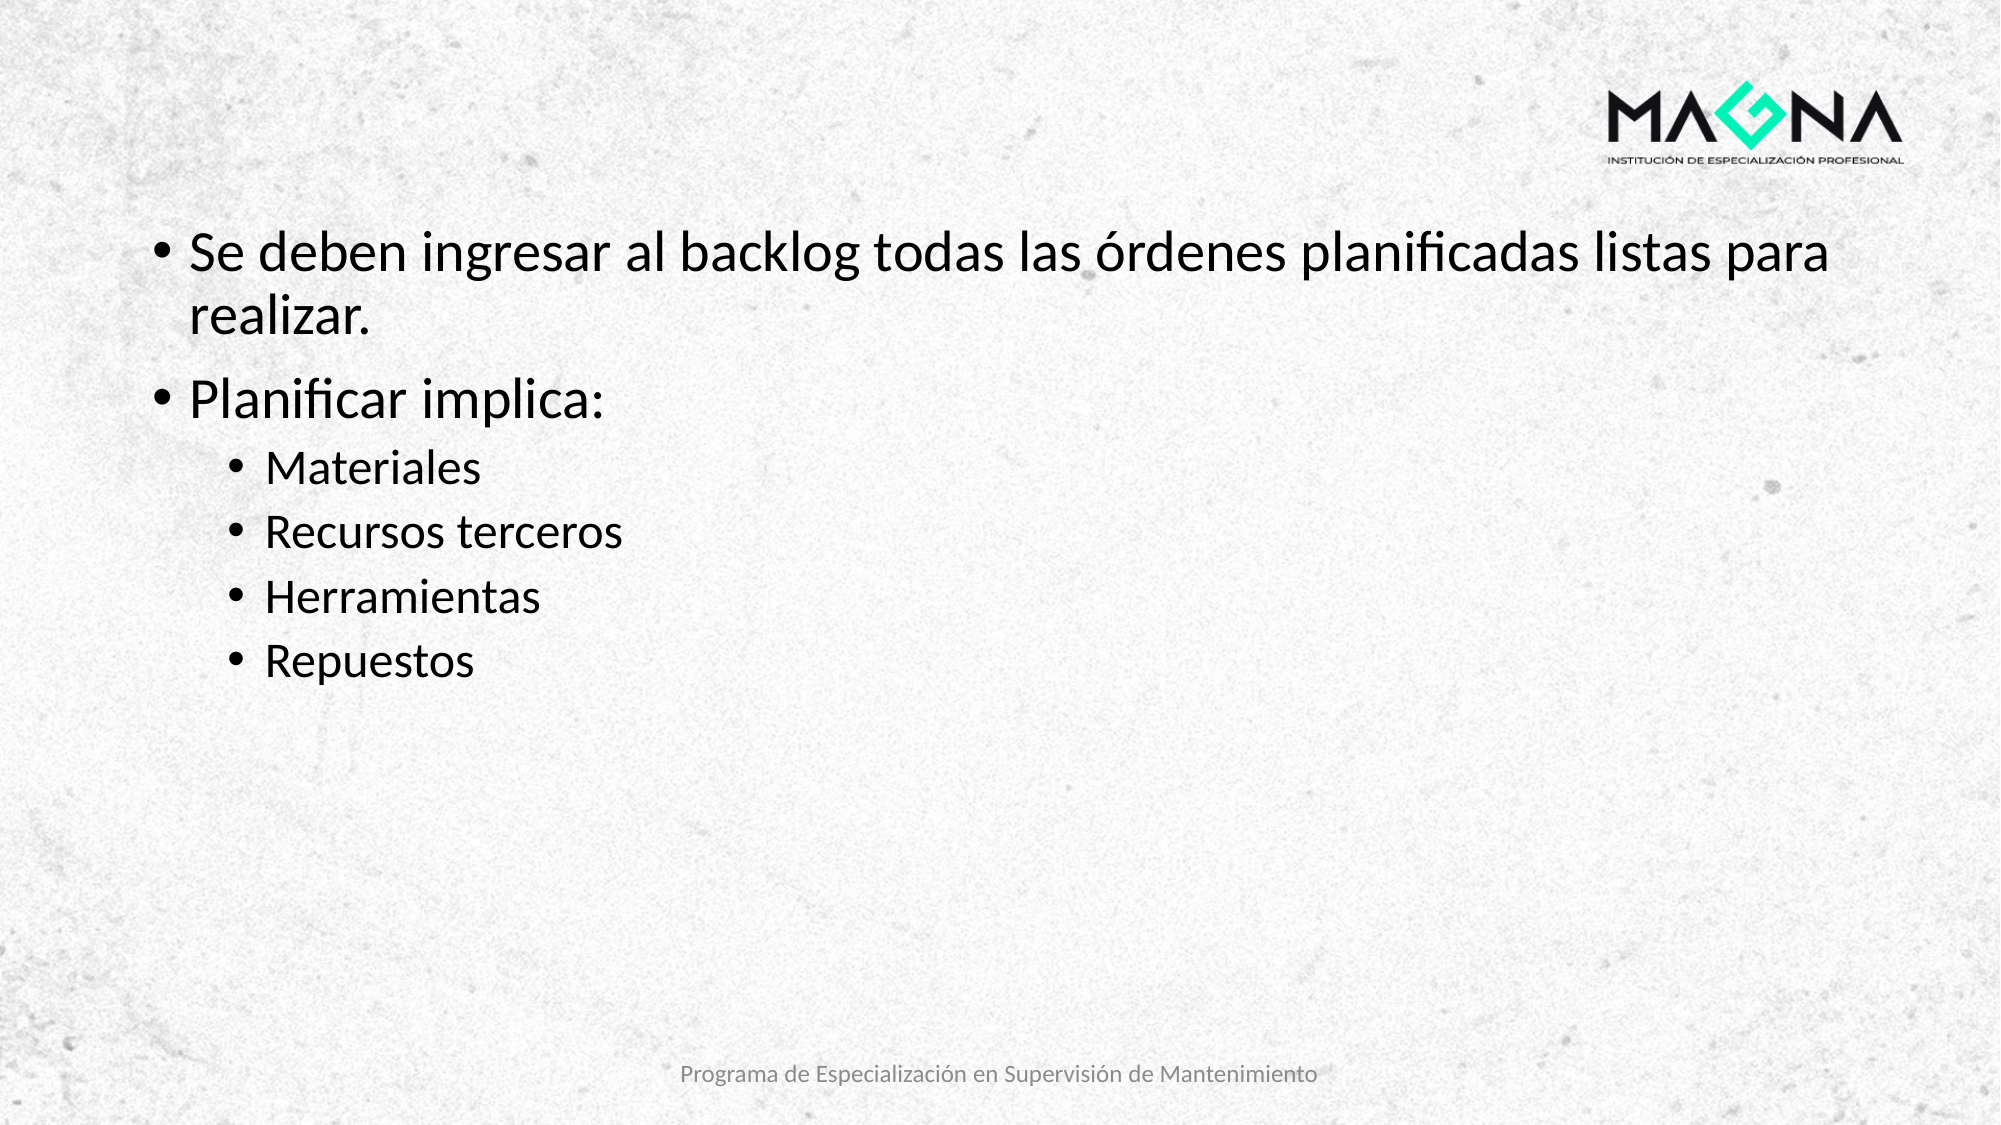

Se deben ingresar al backlog todas las órdenes planificadas listas para realizar.
Planificar implica:
Materiales
Recursos terceros
Herramientas
Repuestos